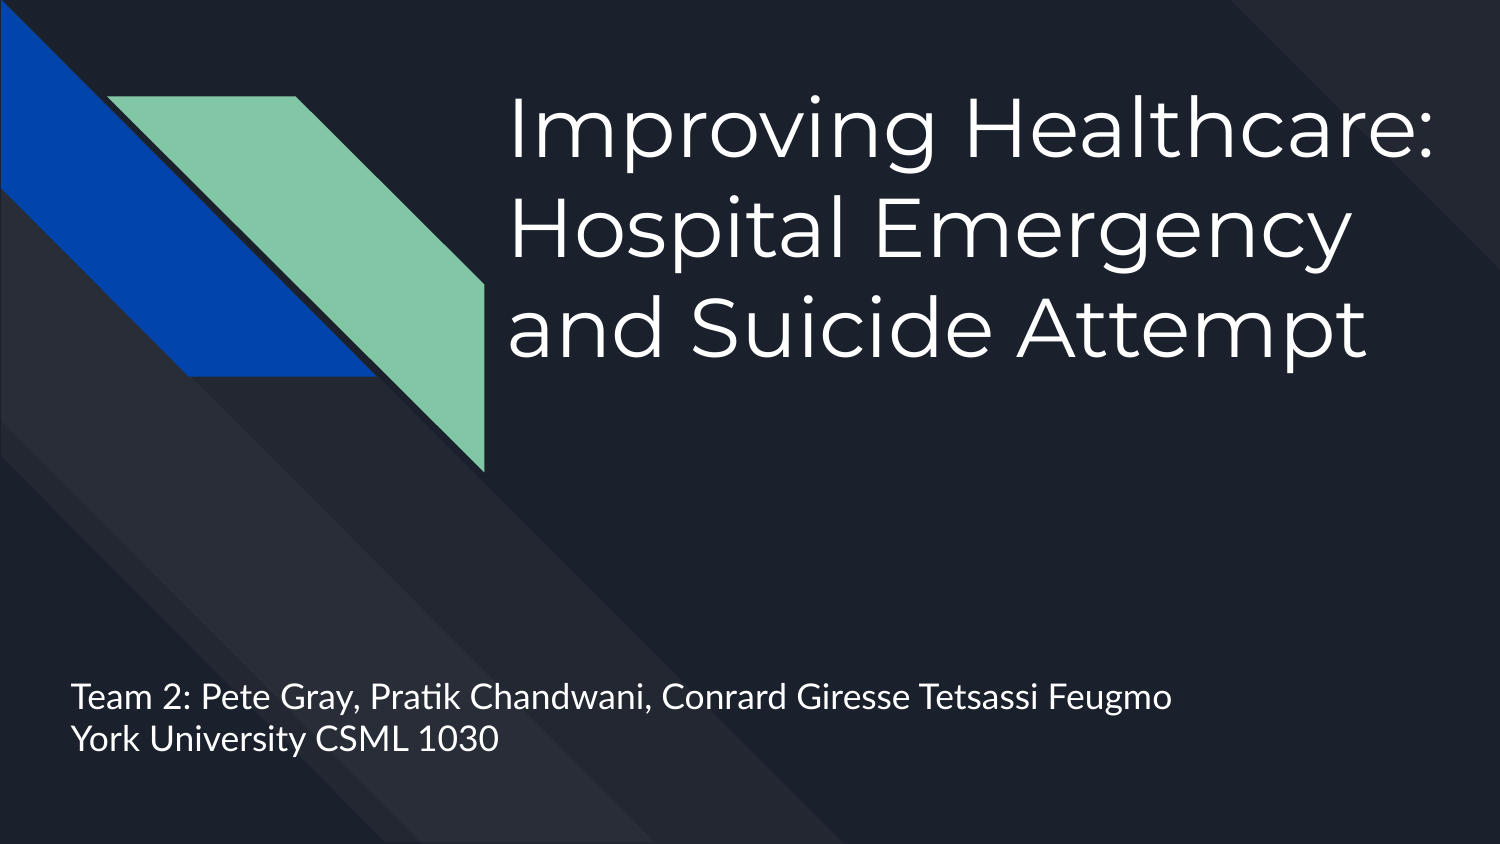

# Improving Healthcare: Hospital Emergency
and Suicide Attempt
Team 2: Pete Gray, Pratik Chandwani, Conrard Giresse Tetsassi Feugmo
York University CSML 1030